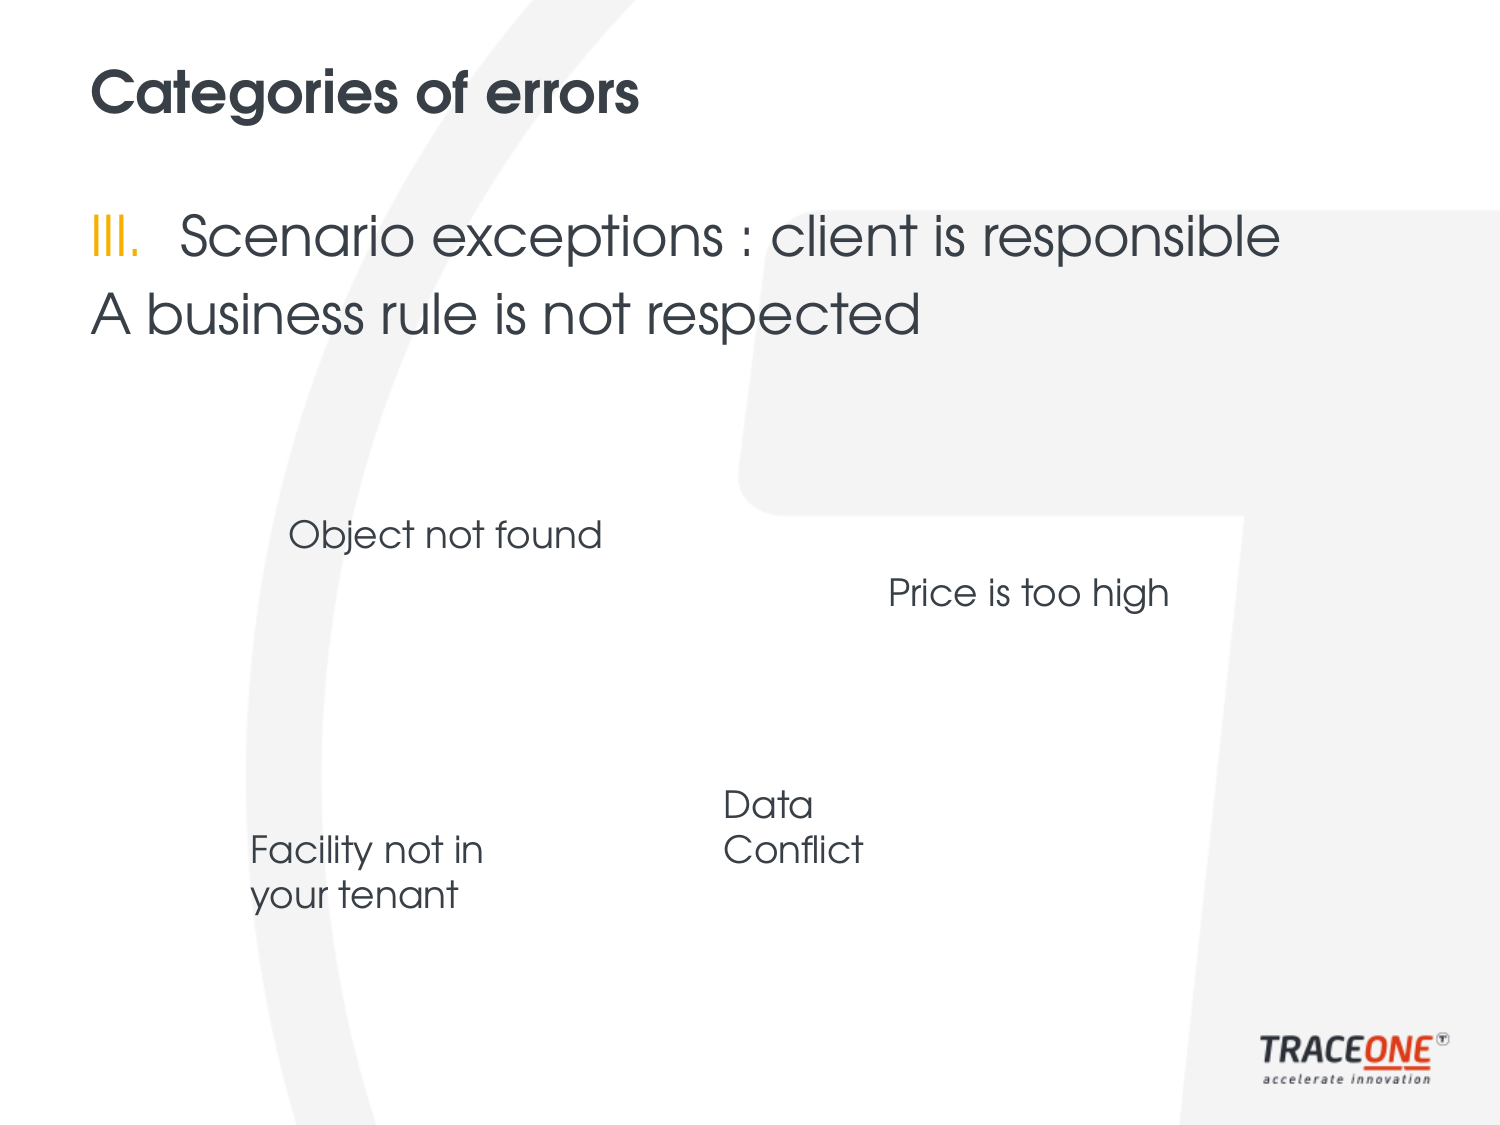

# Categories of errors
Scenario exceptions : client is responsible
A business rule is not respected
Object not found
Price is too high
Data Conflict
Facility not in your tenant